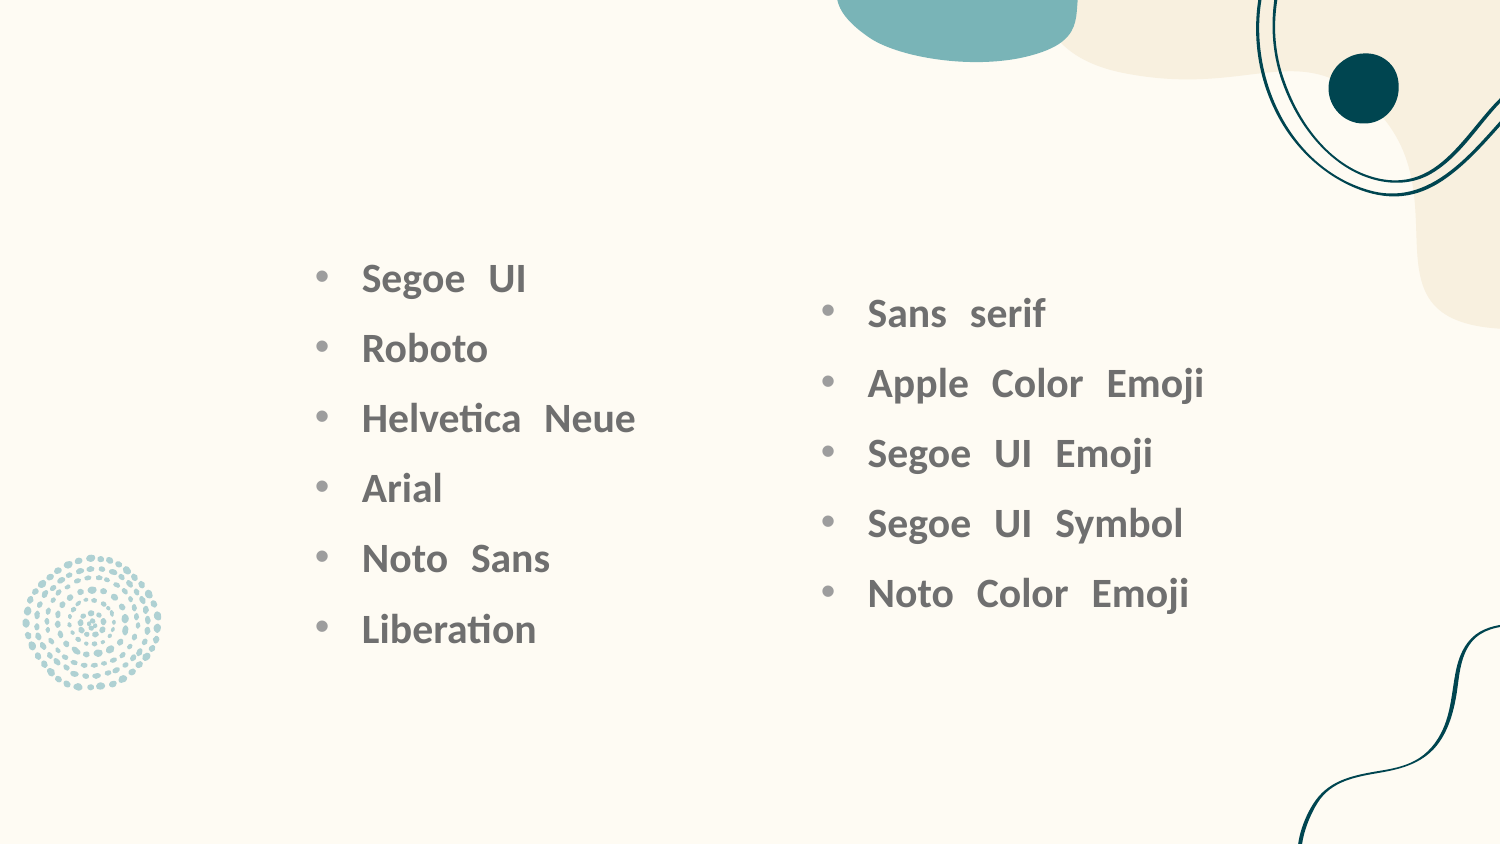

Segoe UI
Roboto
Helvetica Neue
Arial
Noto Sans
Liberation

Sans serif
Apple Color Emoji
Segoe UI Emoji
Segoe UI Symbol
Noto Color Emoji